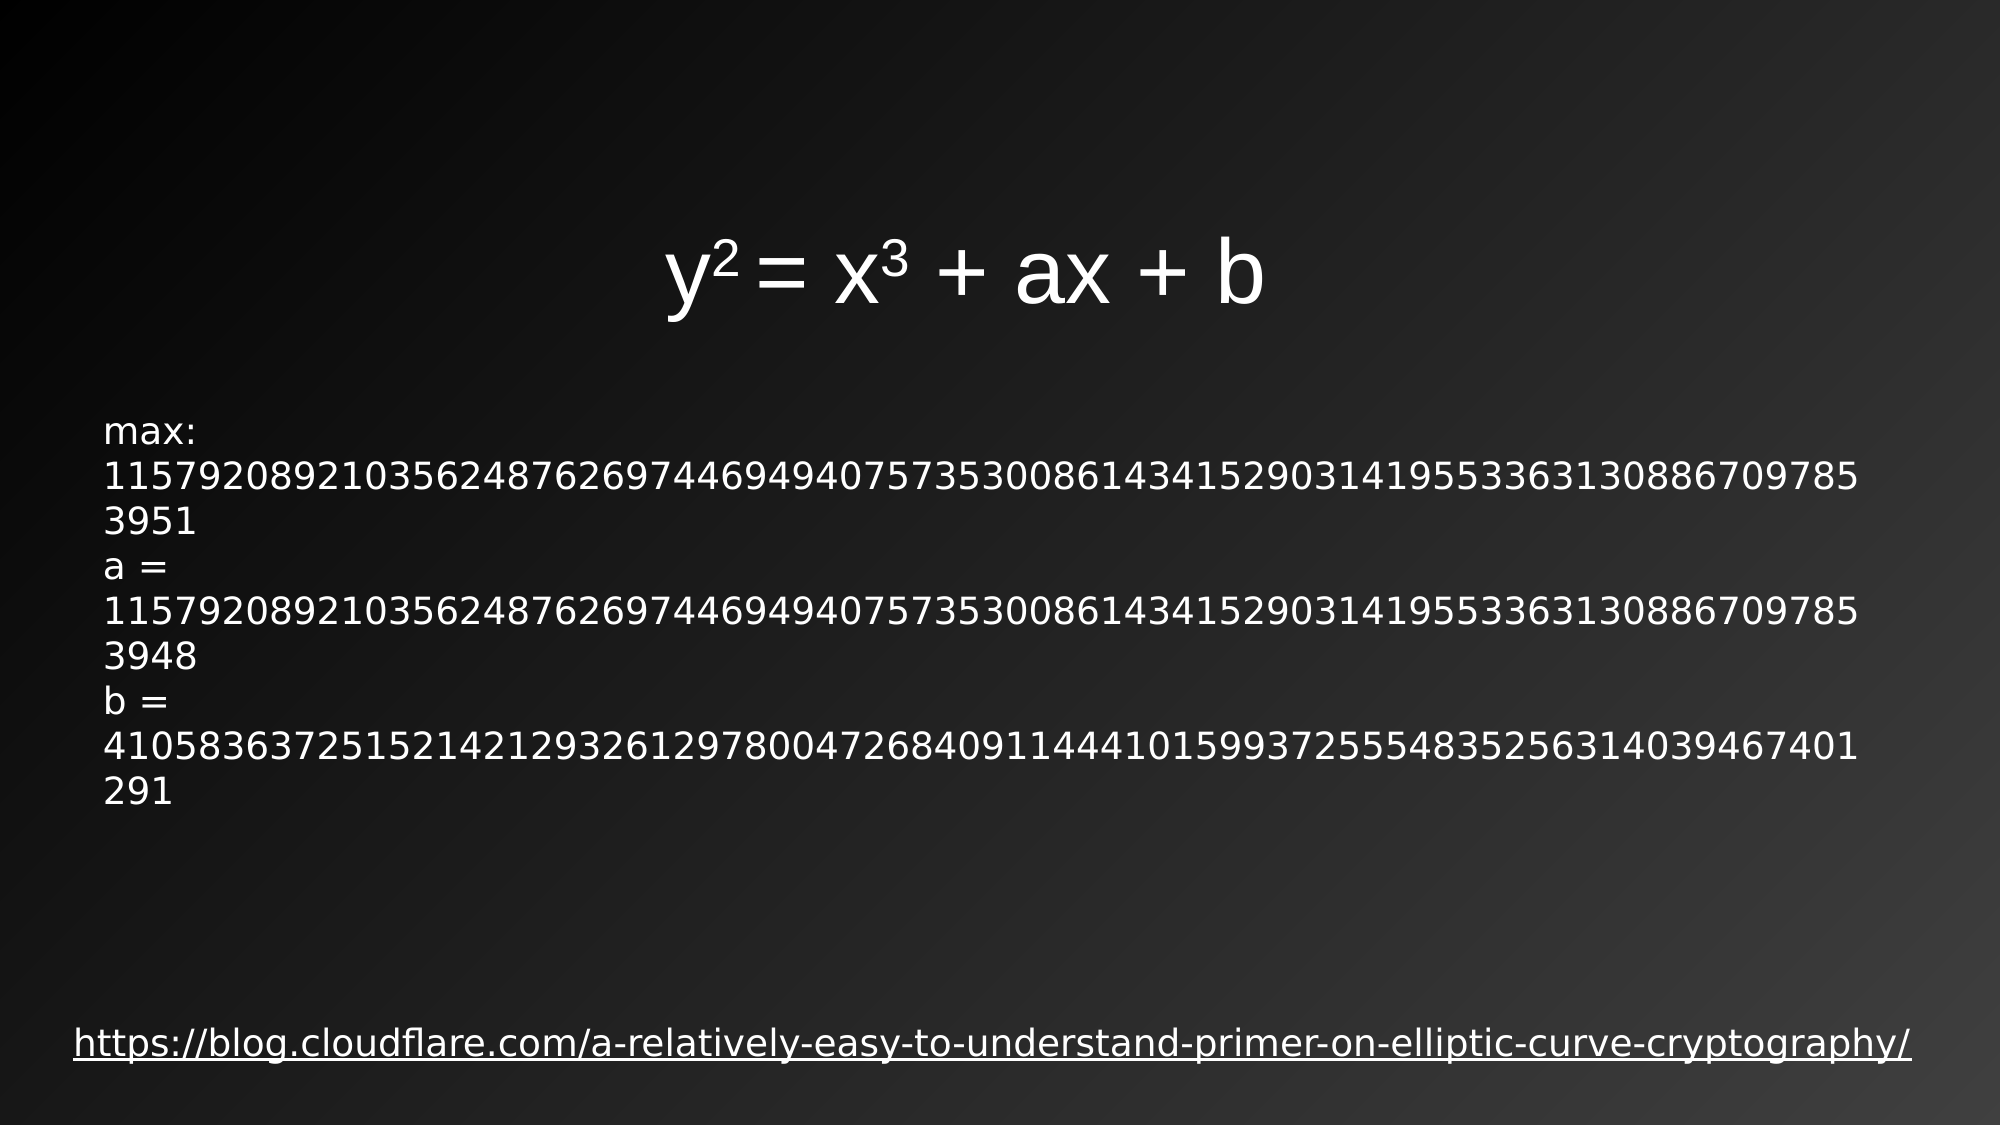

y2 = x3 + ax + b
max: 115792089210356248762697446949407573530086143415290314195533631308867097853951   
a = 115792089210356248762697446949407573530086143415290314195533631308867097853948  
b = 41058363725152142129326129780047268409114441015993725554835256314039467401291

https://blog.cloudflare.com/a-relatively-easy-to-understand-primer-on-elliptic-curve-cryptography/